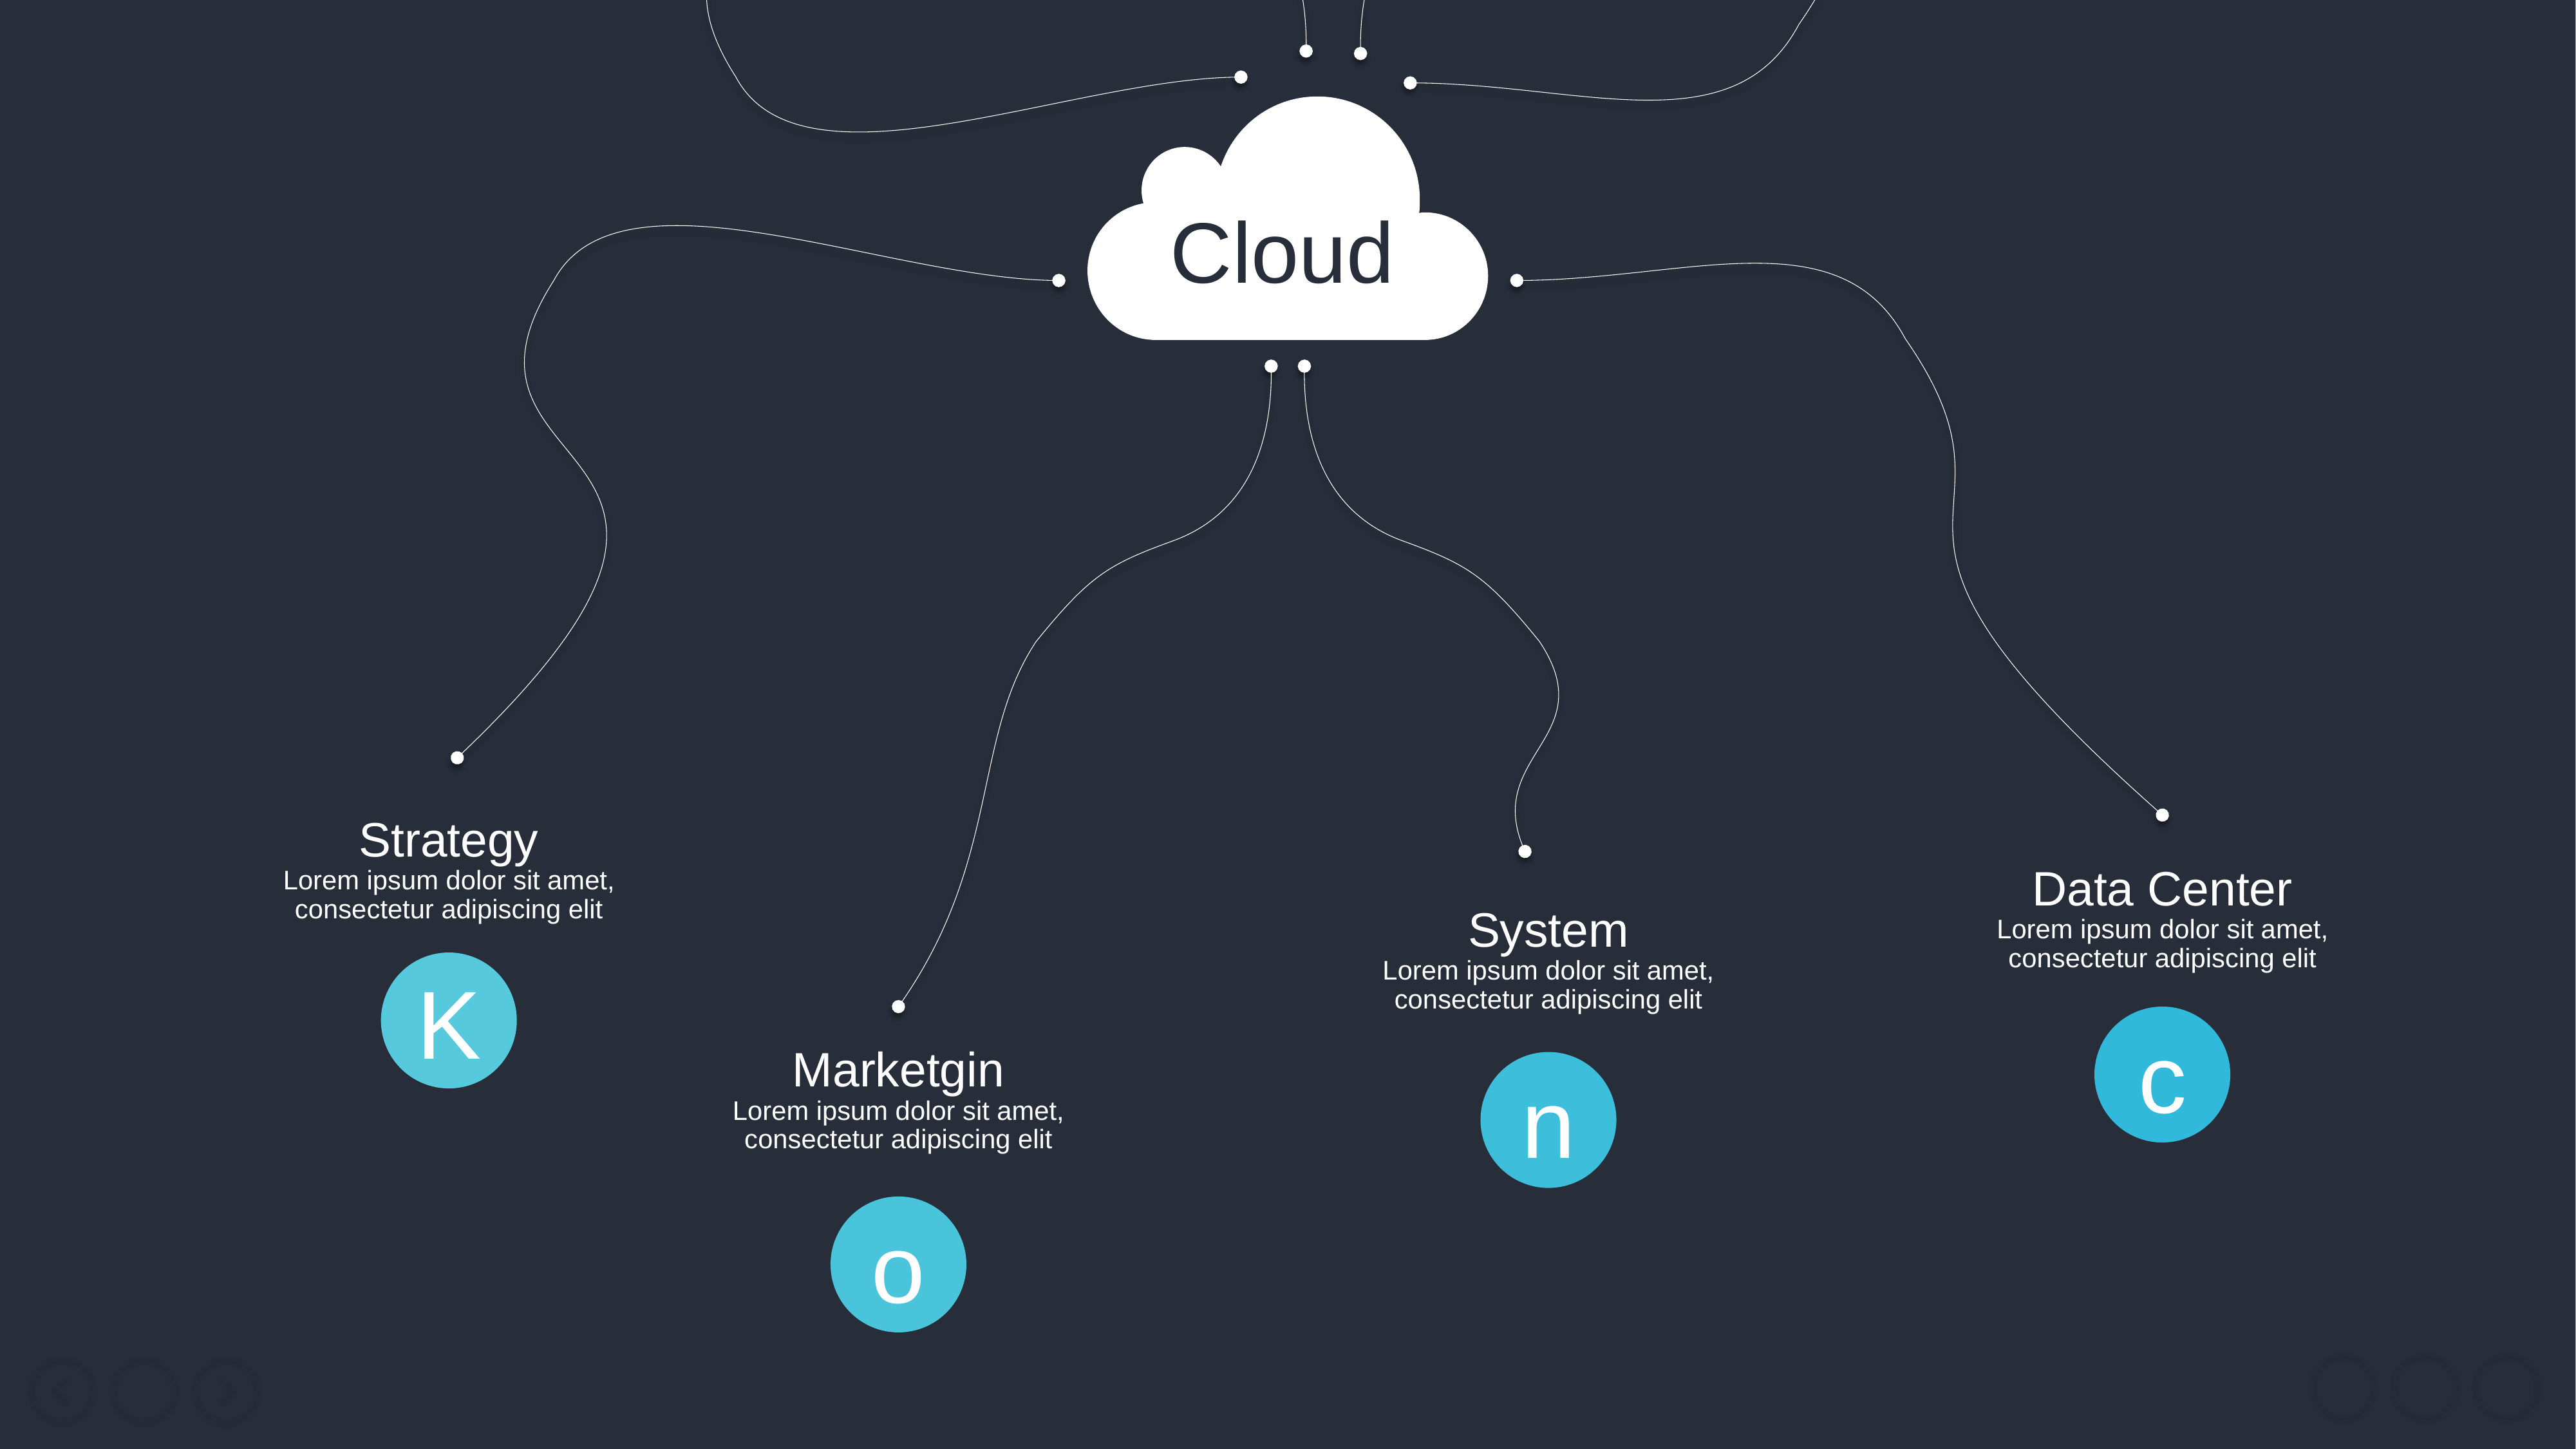

Cloud

Strategy
Lorem ipsum dolor sit amet, consectetur adipiscing elit
Data Center
Lorem ipsum dolor sit amet, consectetur adipiscing elit
System
Lorem ipsum dolor sit amet, consectetur adipiscing elit
K
c
Marketgin
Lorem ipsum dolor sit amet, consectetur adipiscing elit
n
o